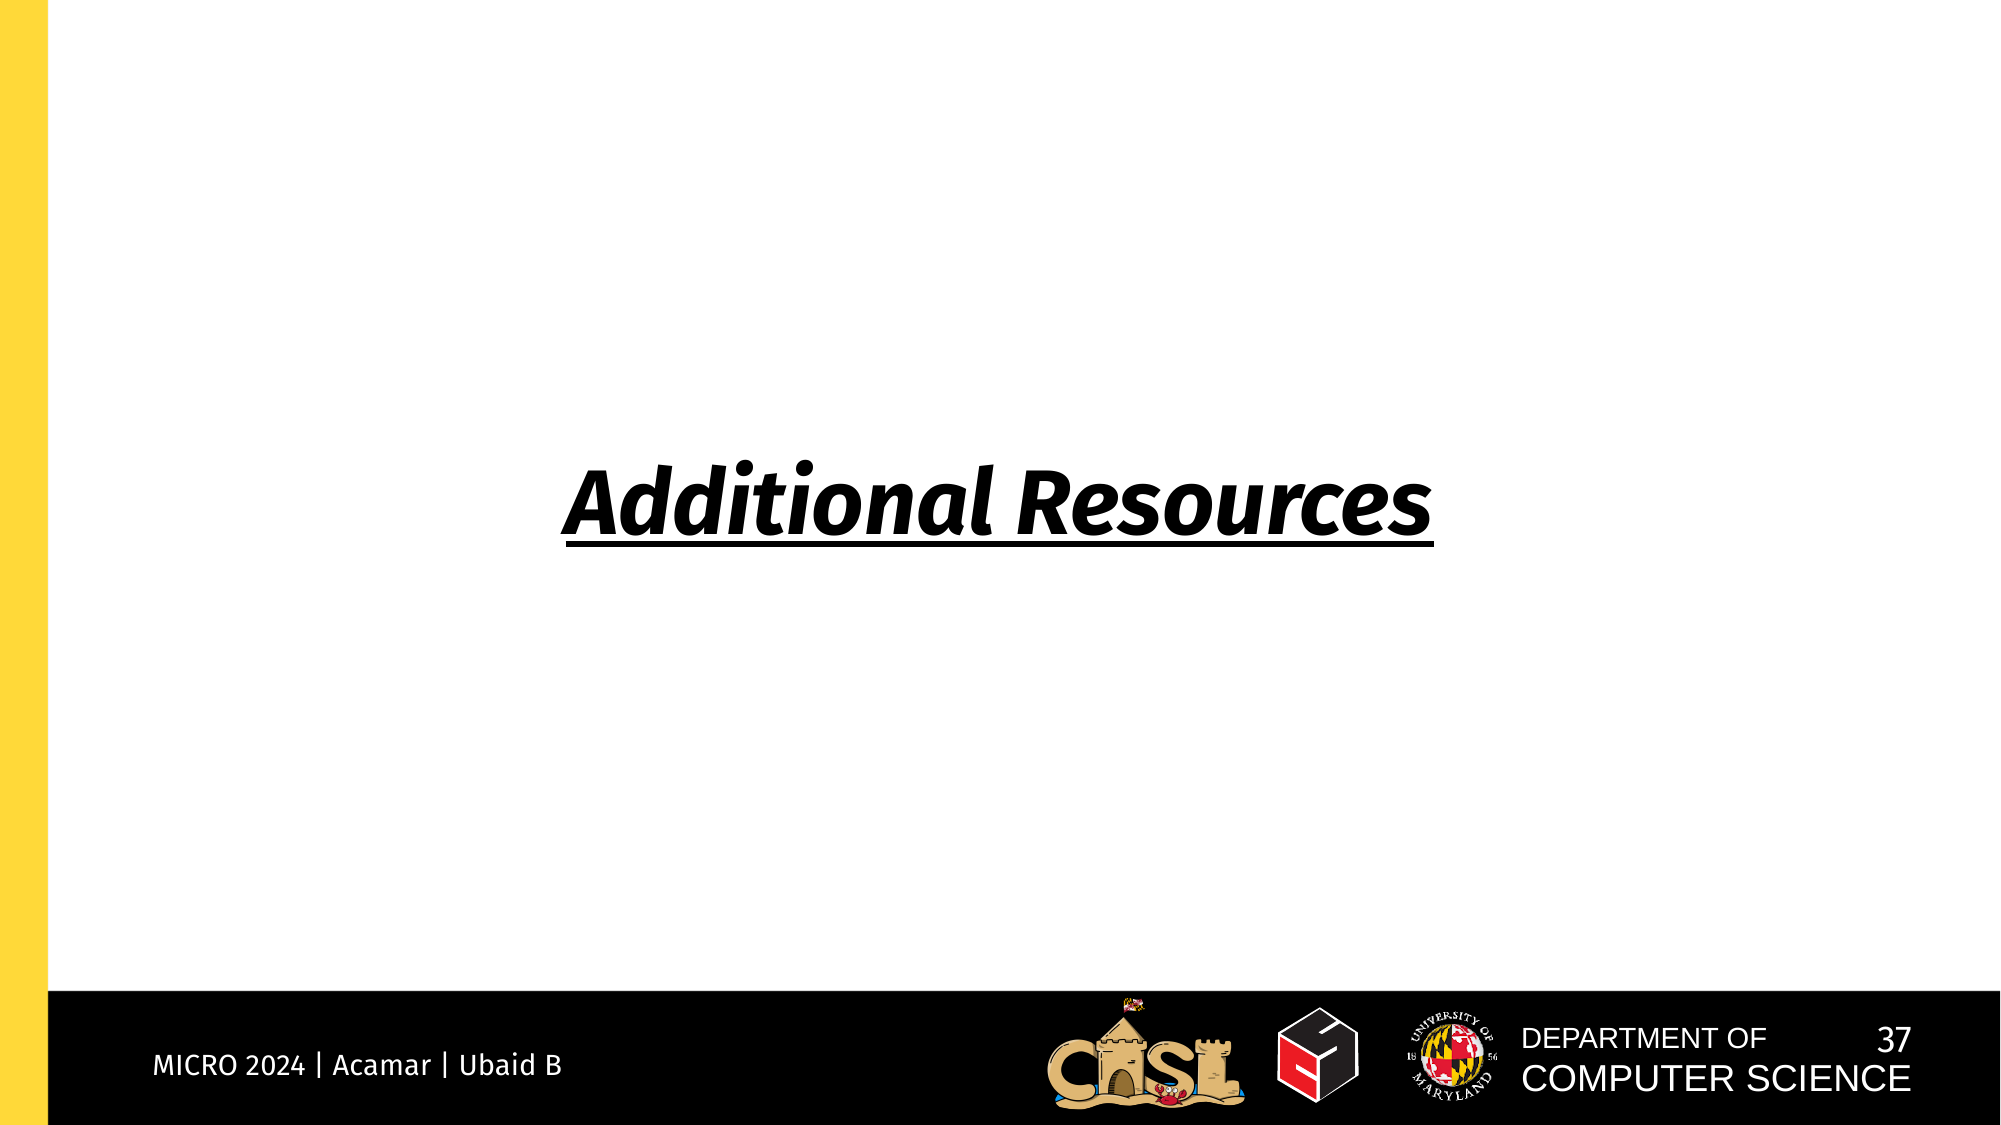

# Additional Resources
MICRO 2024 | Acamar | Ubaid B